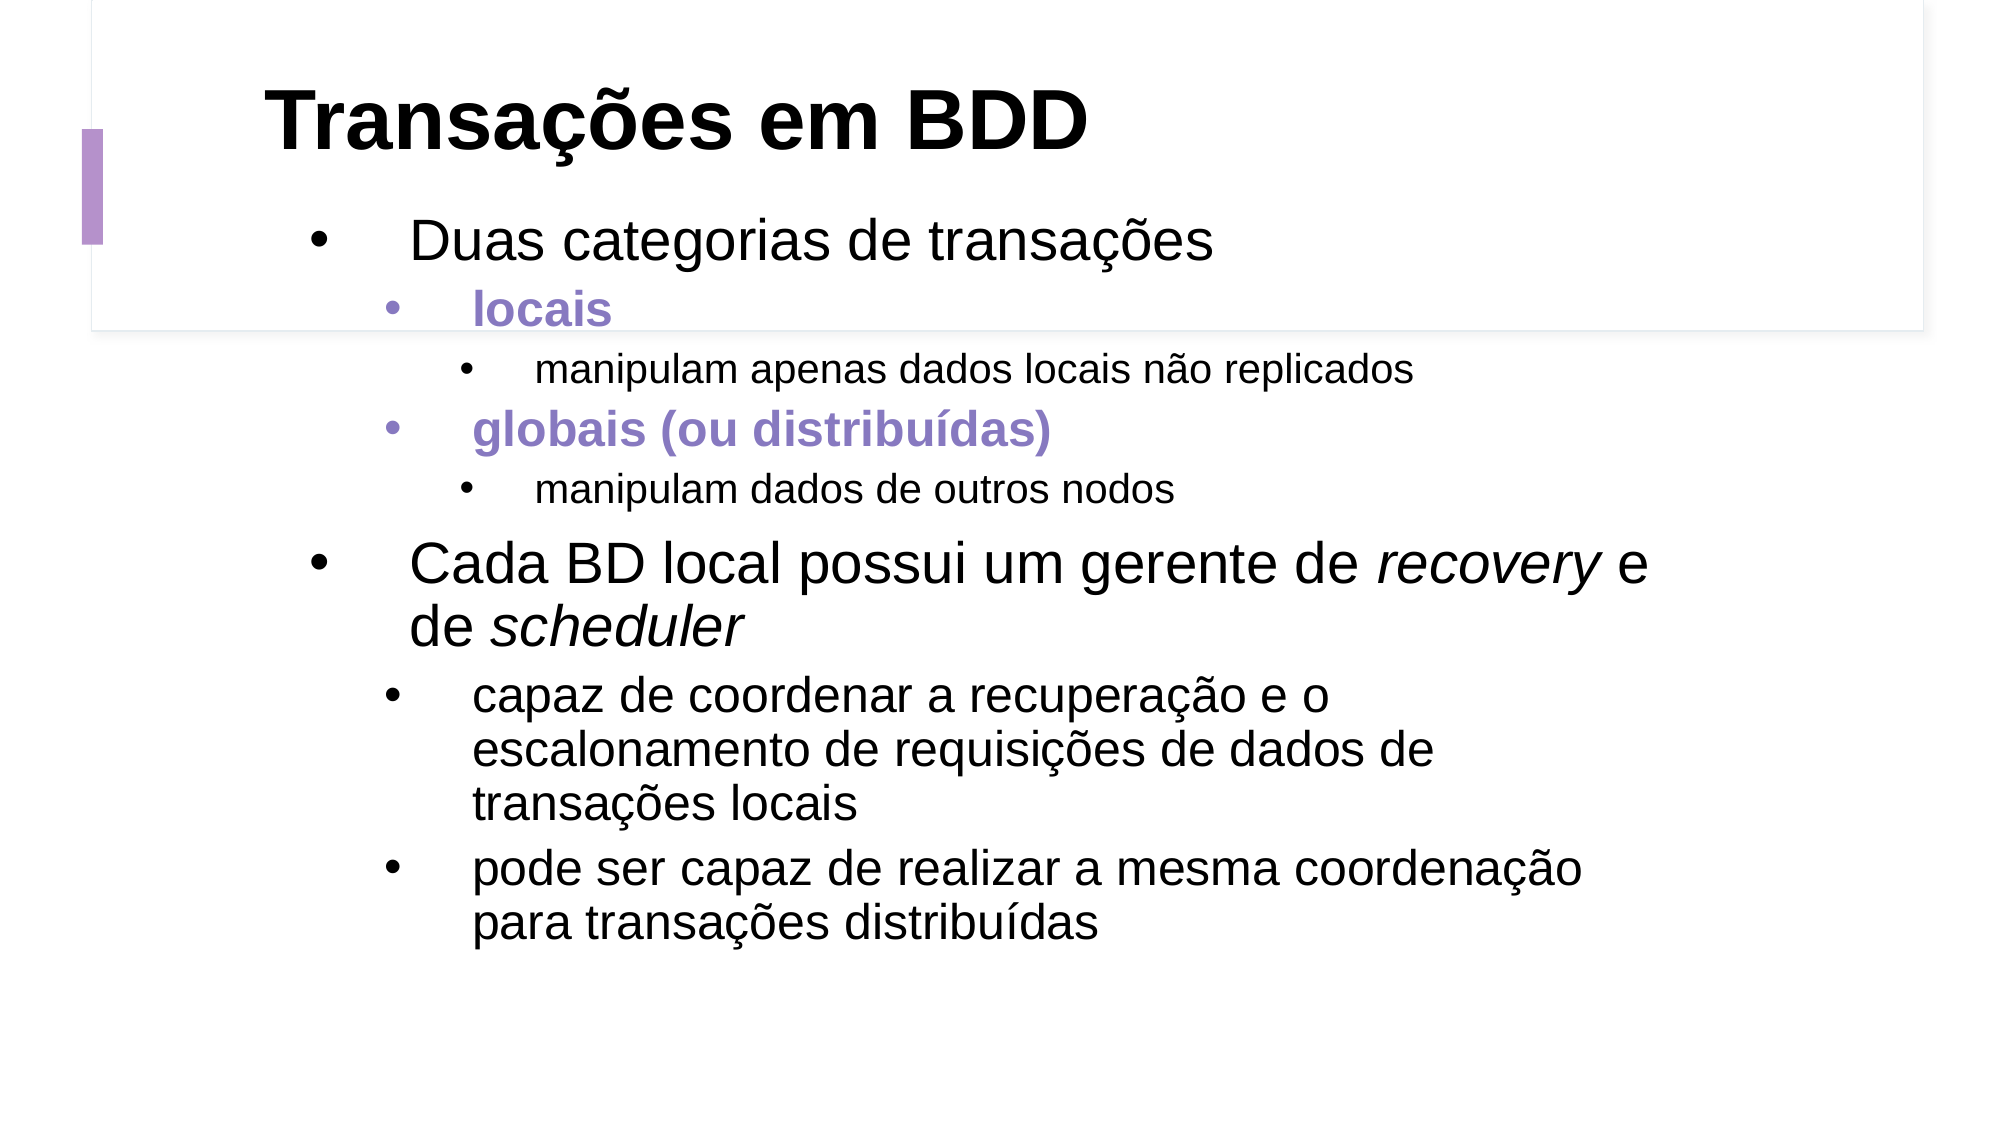

# Transações em BDD
Duas categorias de transações
locais
manipulam apenas dados locais não replicados
globais (ou distribuídas)
manipulam dados de outros nodos
Cada BD local possui um gerente de recovery e de scheduler
capaz de coordenar a recuperação e o escalonamento de requisições de dados de transações locais
pode ser capaz de realizar a mesma coordenação para transações distribuídas